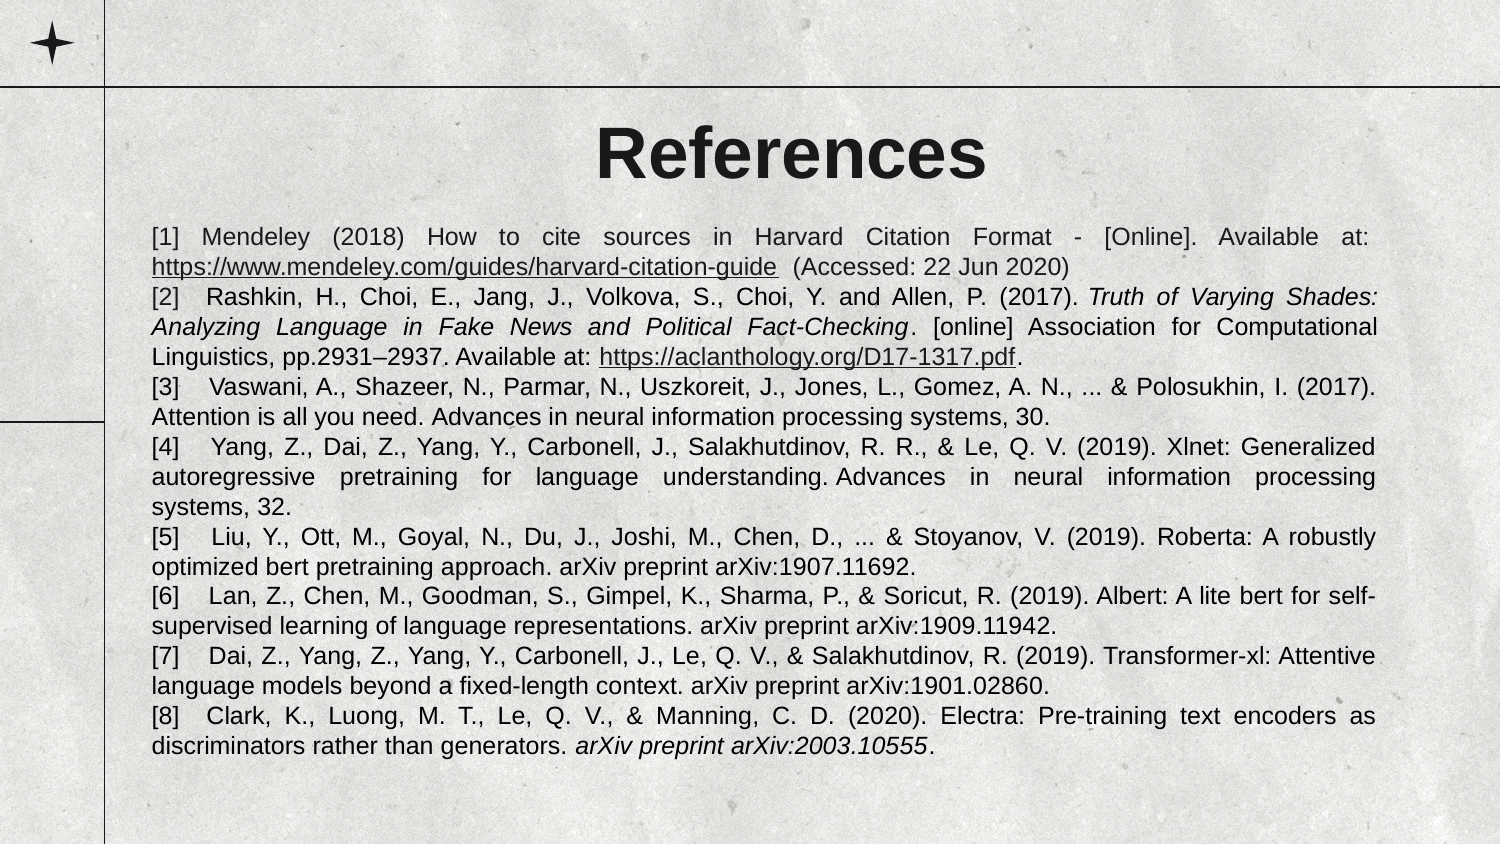

References

[1] Mendeley (2018) How to cite sources in Harvard Citation Format - [Online]. Available at: https://www.mendeley.com/guides/harvard-citation-guide  (Accessed: 22 Jun 2020)​
[2]   ​Rashkin, H., Choi, E., Jang, J., Volkova, S., Choi, Y. and Allen, P. (2017). Truth of Varying Shades: Analyzing Language in Fake News and Political Fact-Checking. [online] Association for Computational Linguistics, pp.2931–2937. Available at: https://aclanthology.org/D17-1317.pdf.
[3]    Vaswani, A., Shazeer, N., Parmar, N., Uszkoreit, J., Jones, L., Gomez, A. N., ... & Polosukhin, I. (2017). Attention is all you need. Advances in neural information processing systems, 30.
[4]    Yang, Z., Dai, Z., Yang, Y., Carbonell, J., Salakhutdinov, R. R., & Le, Q. V. (2019). Xlnet: Generalized autoregressive pretraining for language understanding. Advances in neural information processing systems, 32.
[5]    Liu, Y., Ott, M., Goyal, N., Du, J., Joshi, M., Chen, D., ... & Stoyanov, V. (2019). Roberta: A robustly optimized bert pretraining approach. arXiv preprint arXiv:1907.11692.
[6]    Lan, Z., Chen, M., Goodman, S., Gimpel, K., Sharma, P., & Soricut, R. (2019). Albert: A lite bert for self-supervised learning of language representations. arXiv preprint arXiv:1909.11942.
[7]    Dai, Z., Yang, Z., Yang, Y., Carbonell, J., Le, Q. V., & Salakhutdinov, R. (2019). Transformer-xl: Attentive language models beyond a fixed-length context. arXiv preprint arXiv:1901.02860.
[8]   Clark, K., Luong, M. T., Le, Q. V., & Manning, C. D. (2020). Electra: Pre-training text encoders as discriminators rather than generators. arXiv preprint arXiv:2003.10555.‌